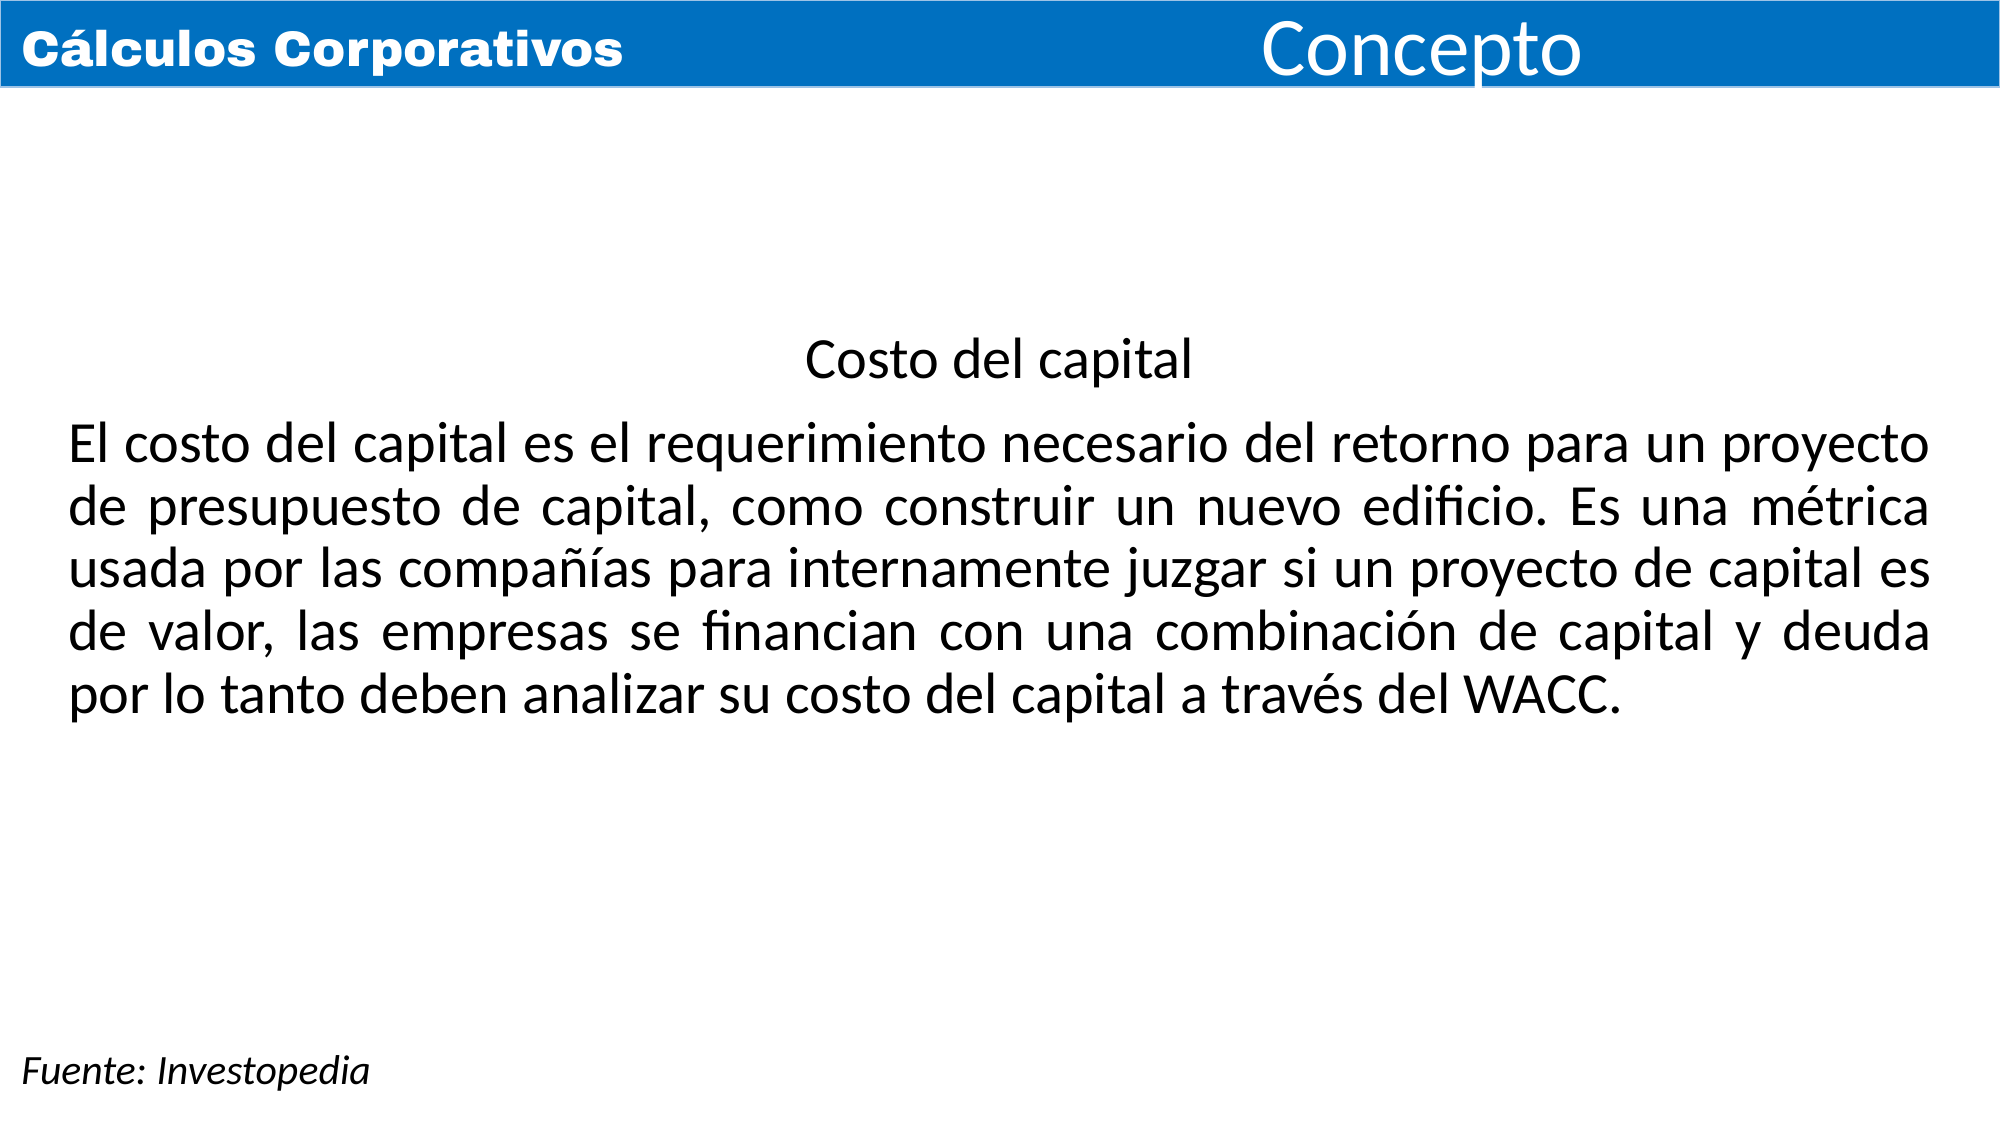

# Concepto
Cálculos Corporativos
Costo del capital
El costo del capital es el requerimiento necesario del retorno para un proyecto de presupuesto de capital, como construir un nuevo edificio. Es una métrica usada por las compañías para internamente juzgar si un proyecto de capital es de valor, las empresas se financian con una combinación de capital y deuda por lo tanto deben analizar su costo del capital a través del WACC.
Fuente: Investopedia